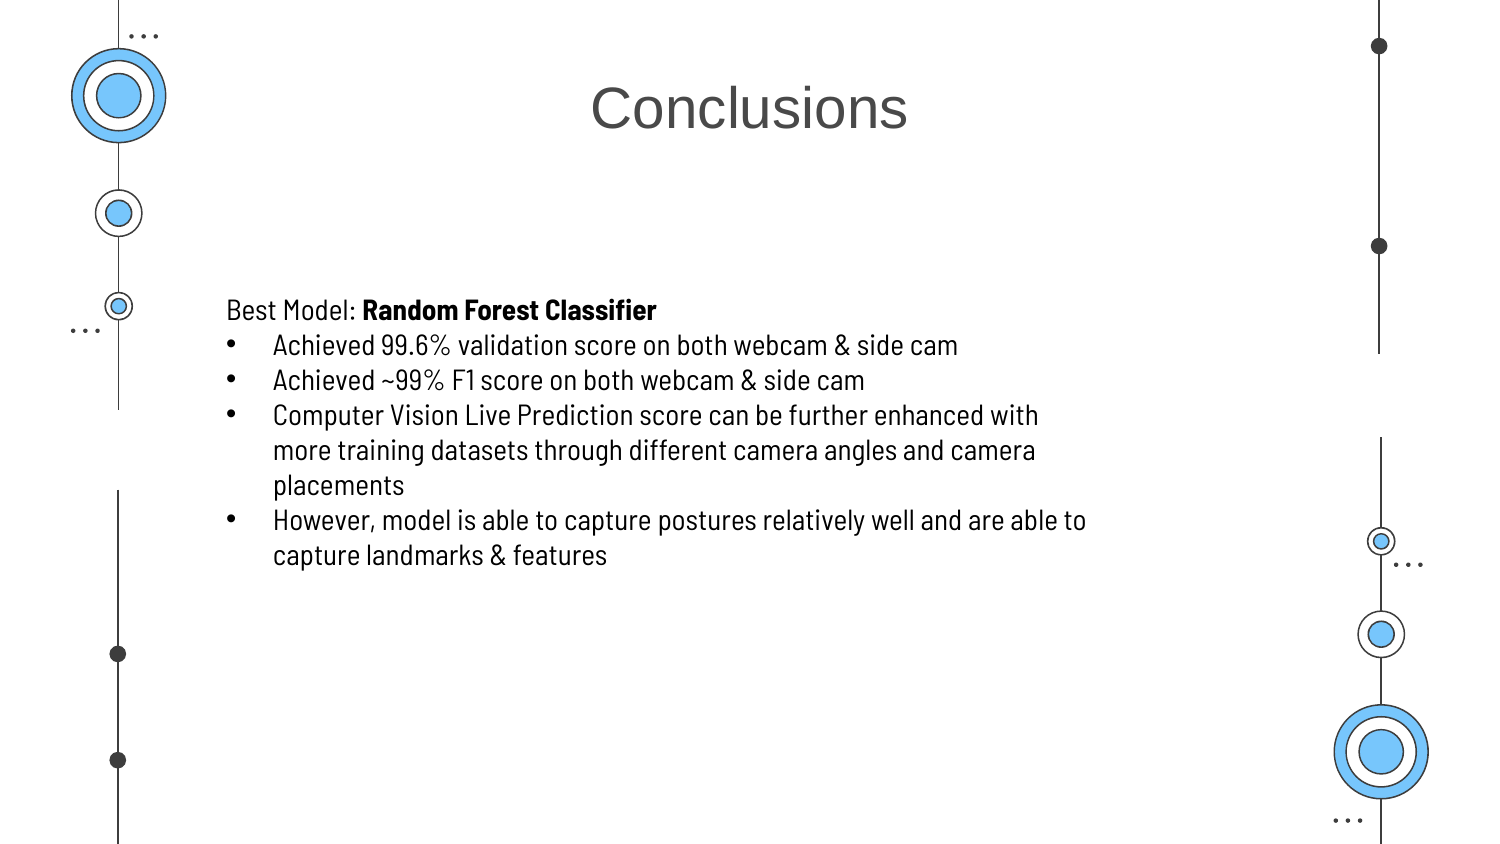

# Conclusions
Best Model: Random Forest Classifier
Achieved 99.6% validation score on both webcam & side cam
Achieved ~99% F1 score on both webcam & side cam
Computer Vision Live Prediction score can be further enhanced with more training datasets through different camera angles and camera placements
However, model is able to capture postures relatively well and are able to capture landmarks & features